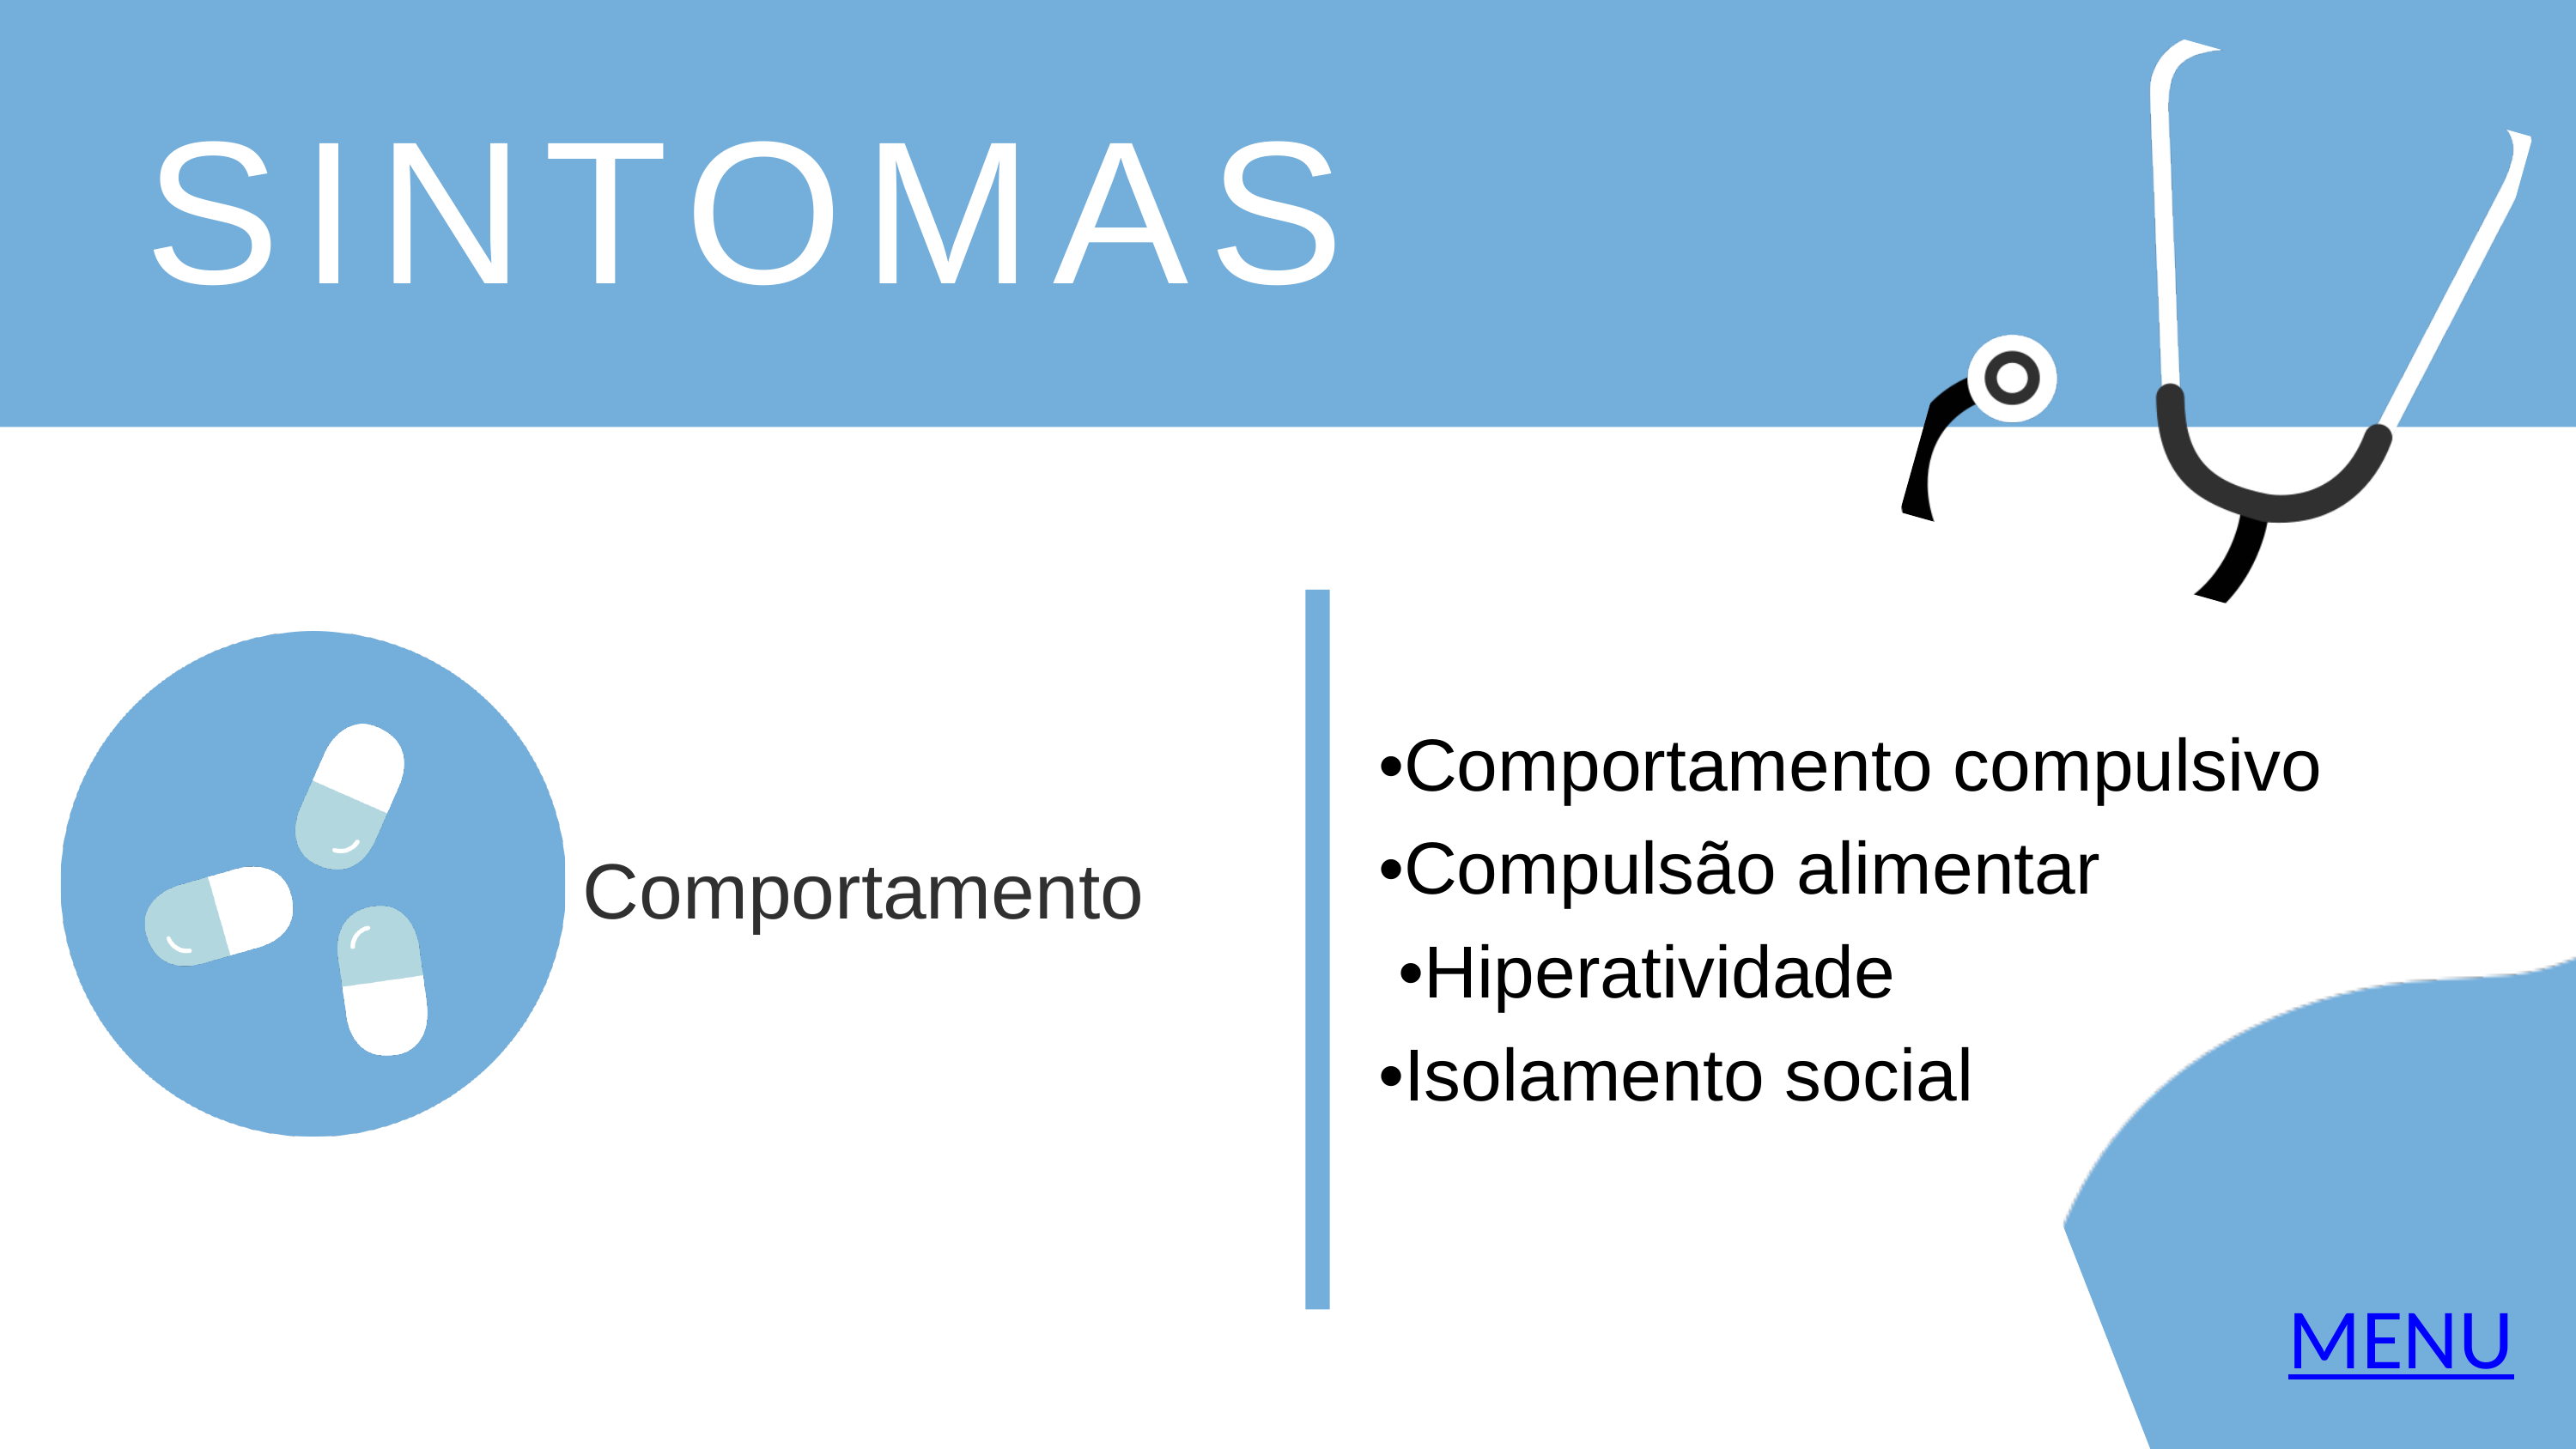

SINTOMAS

•Comportamento compulsivo
•Compulsão alimentar
 •Hiperatividade
•Isolamento social

Comportamento

MENU